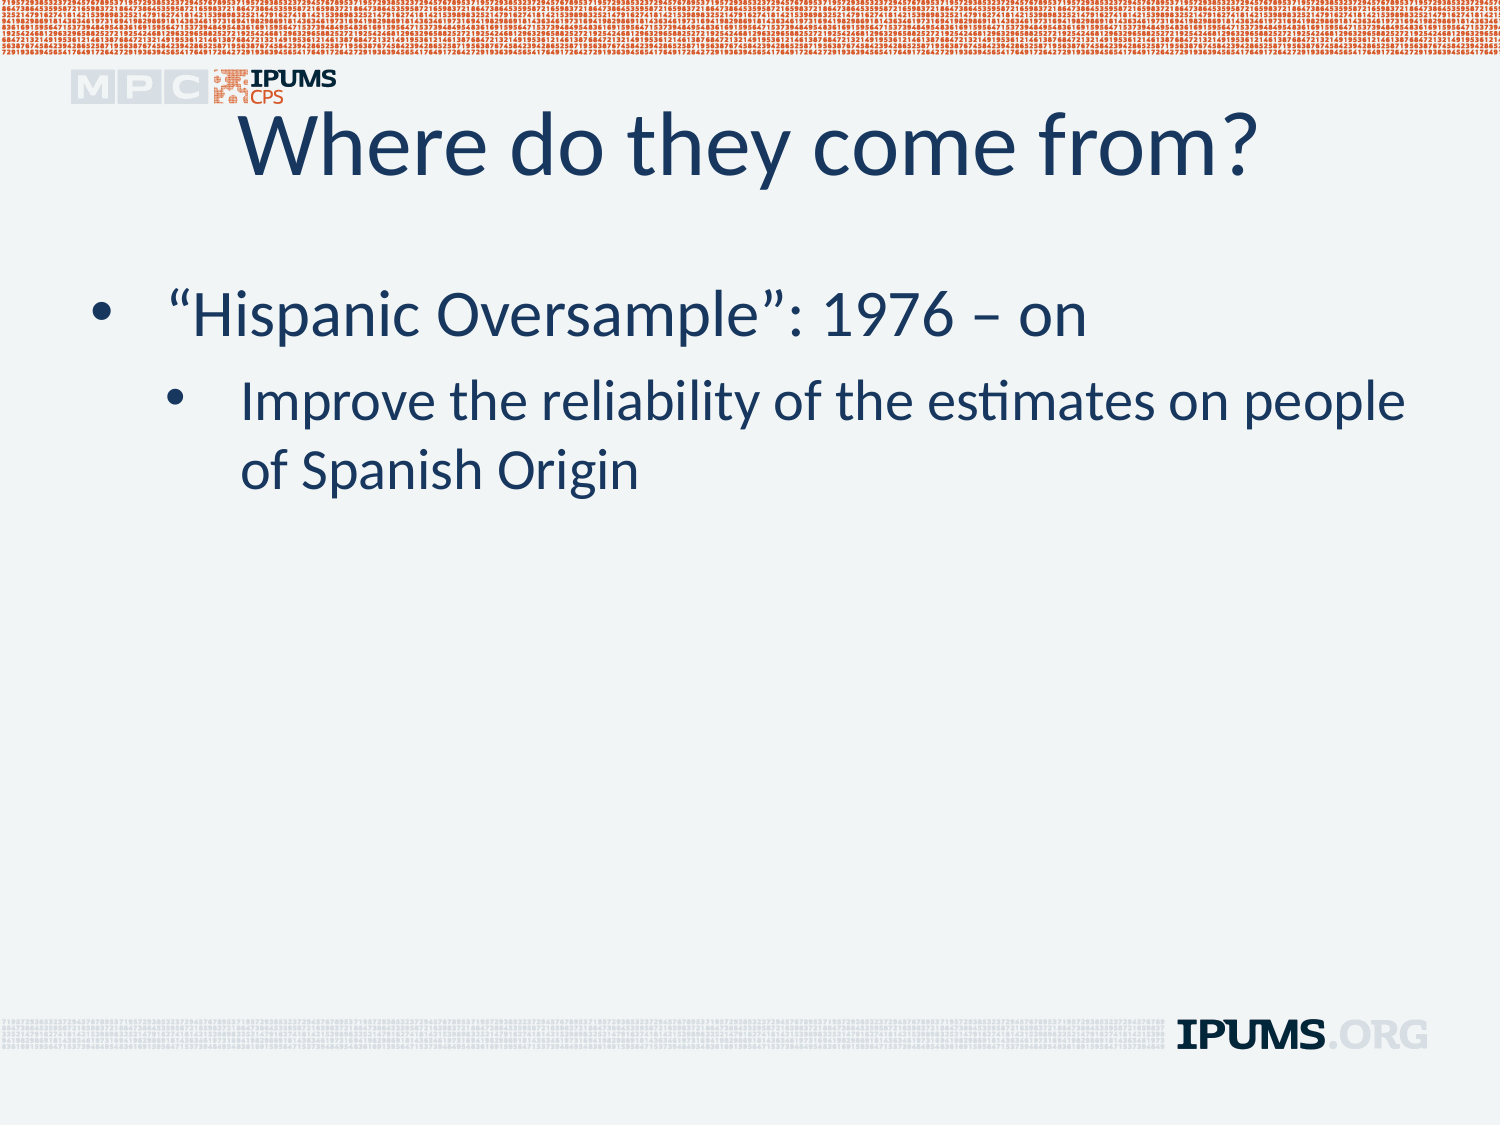

# Where do they come from?
“Hispanic Oversample”: 1976 – on
Improve the reliability of the estimates on people of Spanish Origin